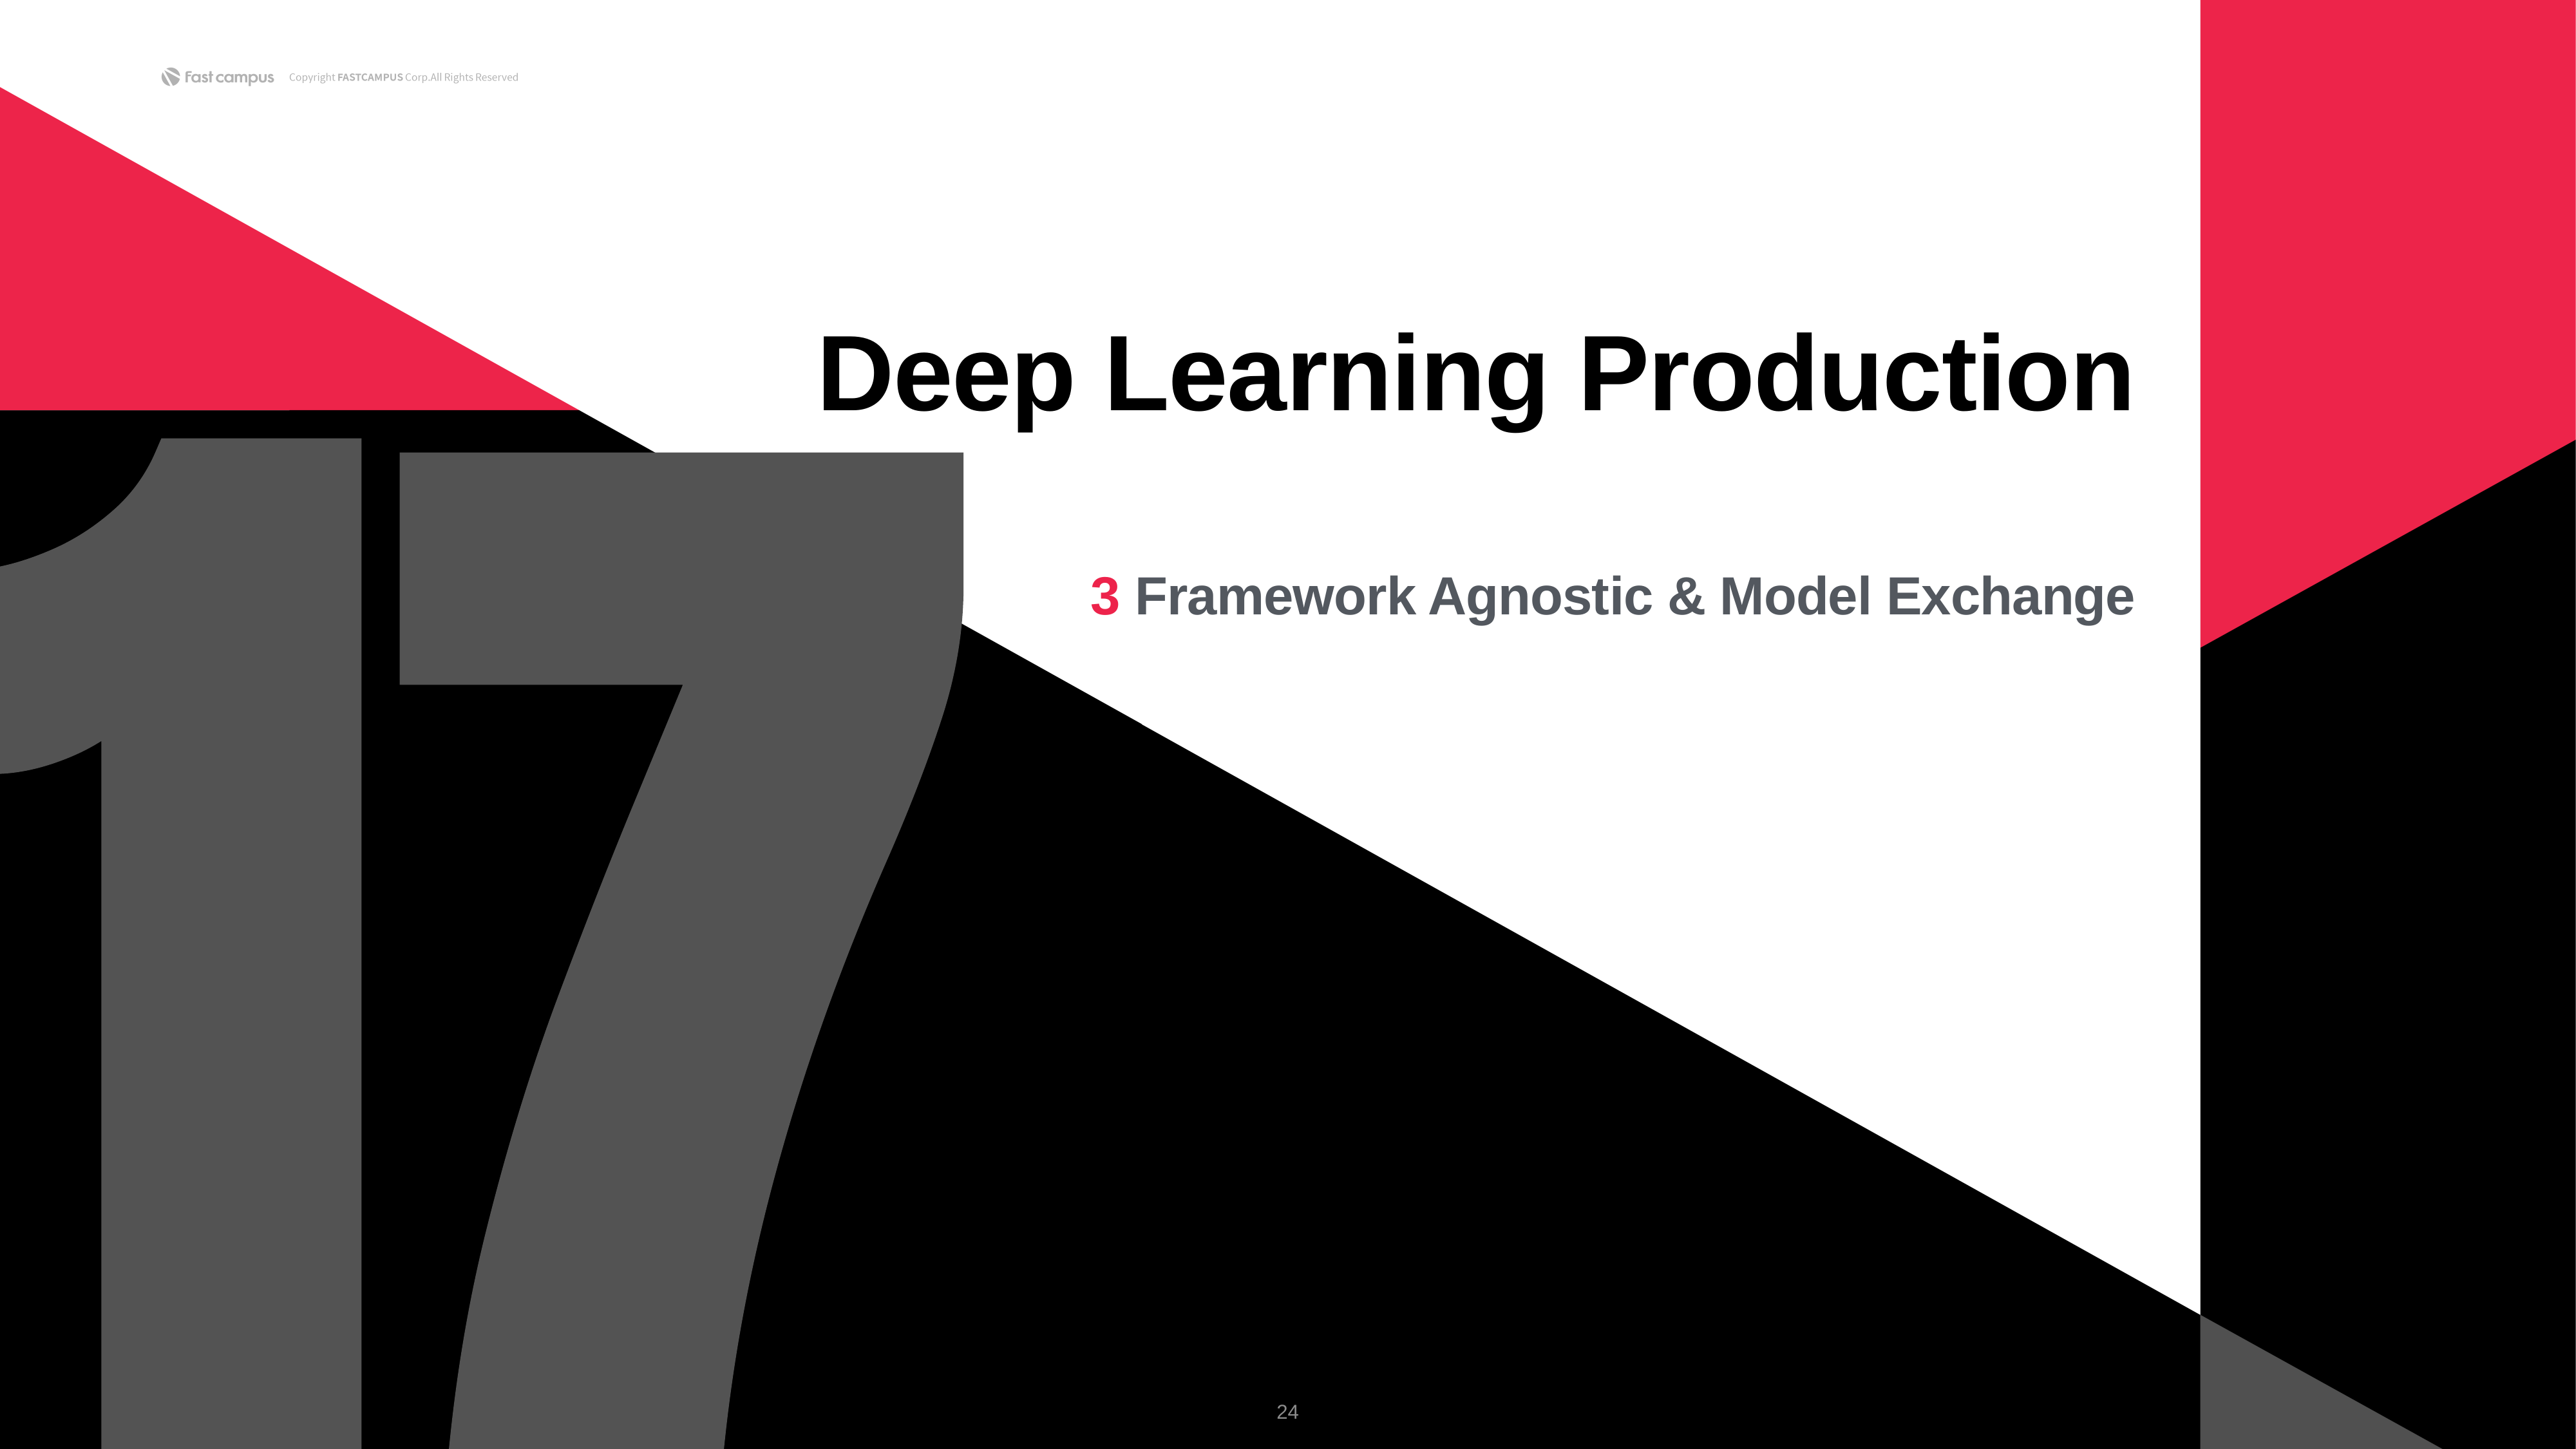

1
7
Deep Learning Production

3 Framework Agnostic & Model Exchange

24